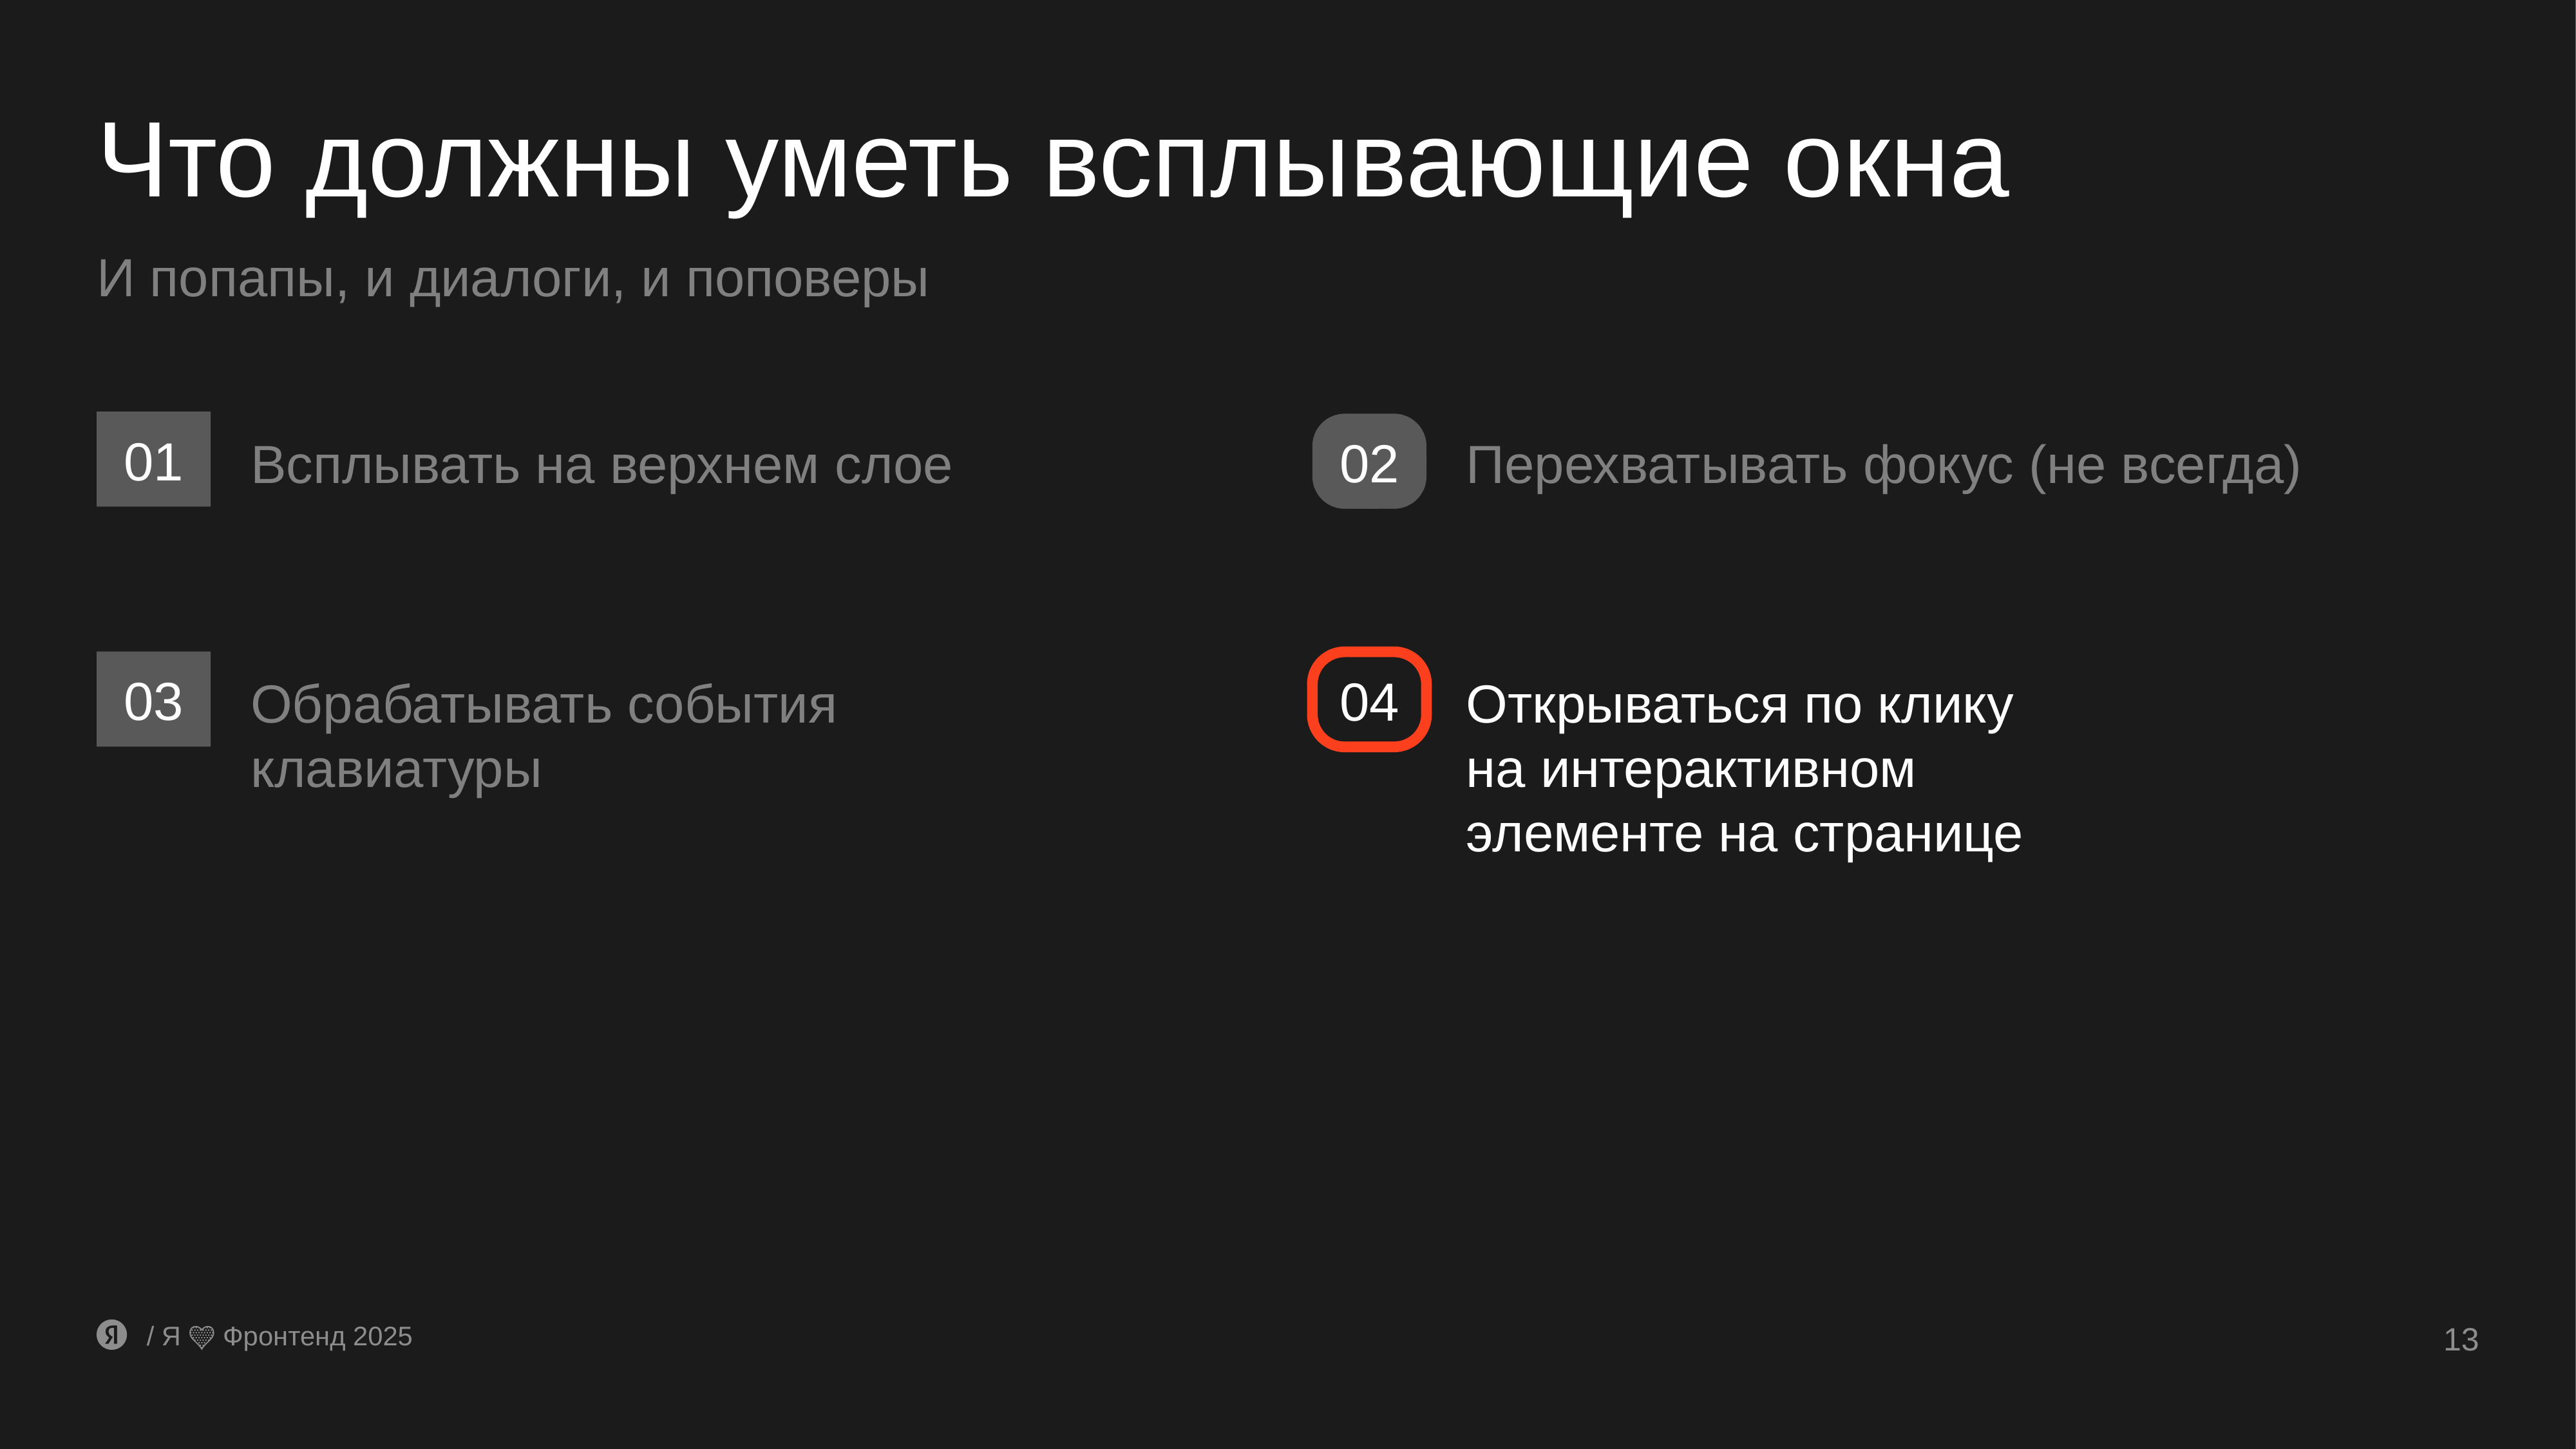

# Что должны уметь всплывающие окна
И попапы, и диалоги, и поповеры
01
02
Всплывать на верхнем слое

Перехватывать фокус (не всегда)
03
04
Обрабатывать события
клавиатуры

Открываться по клику
на интерактивном
элементе на странице

/ Я 💛 Фронтенд 2025
13